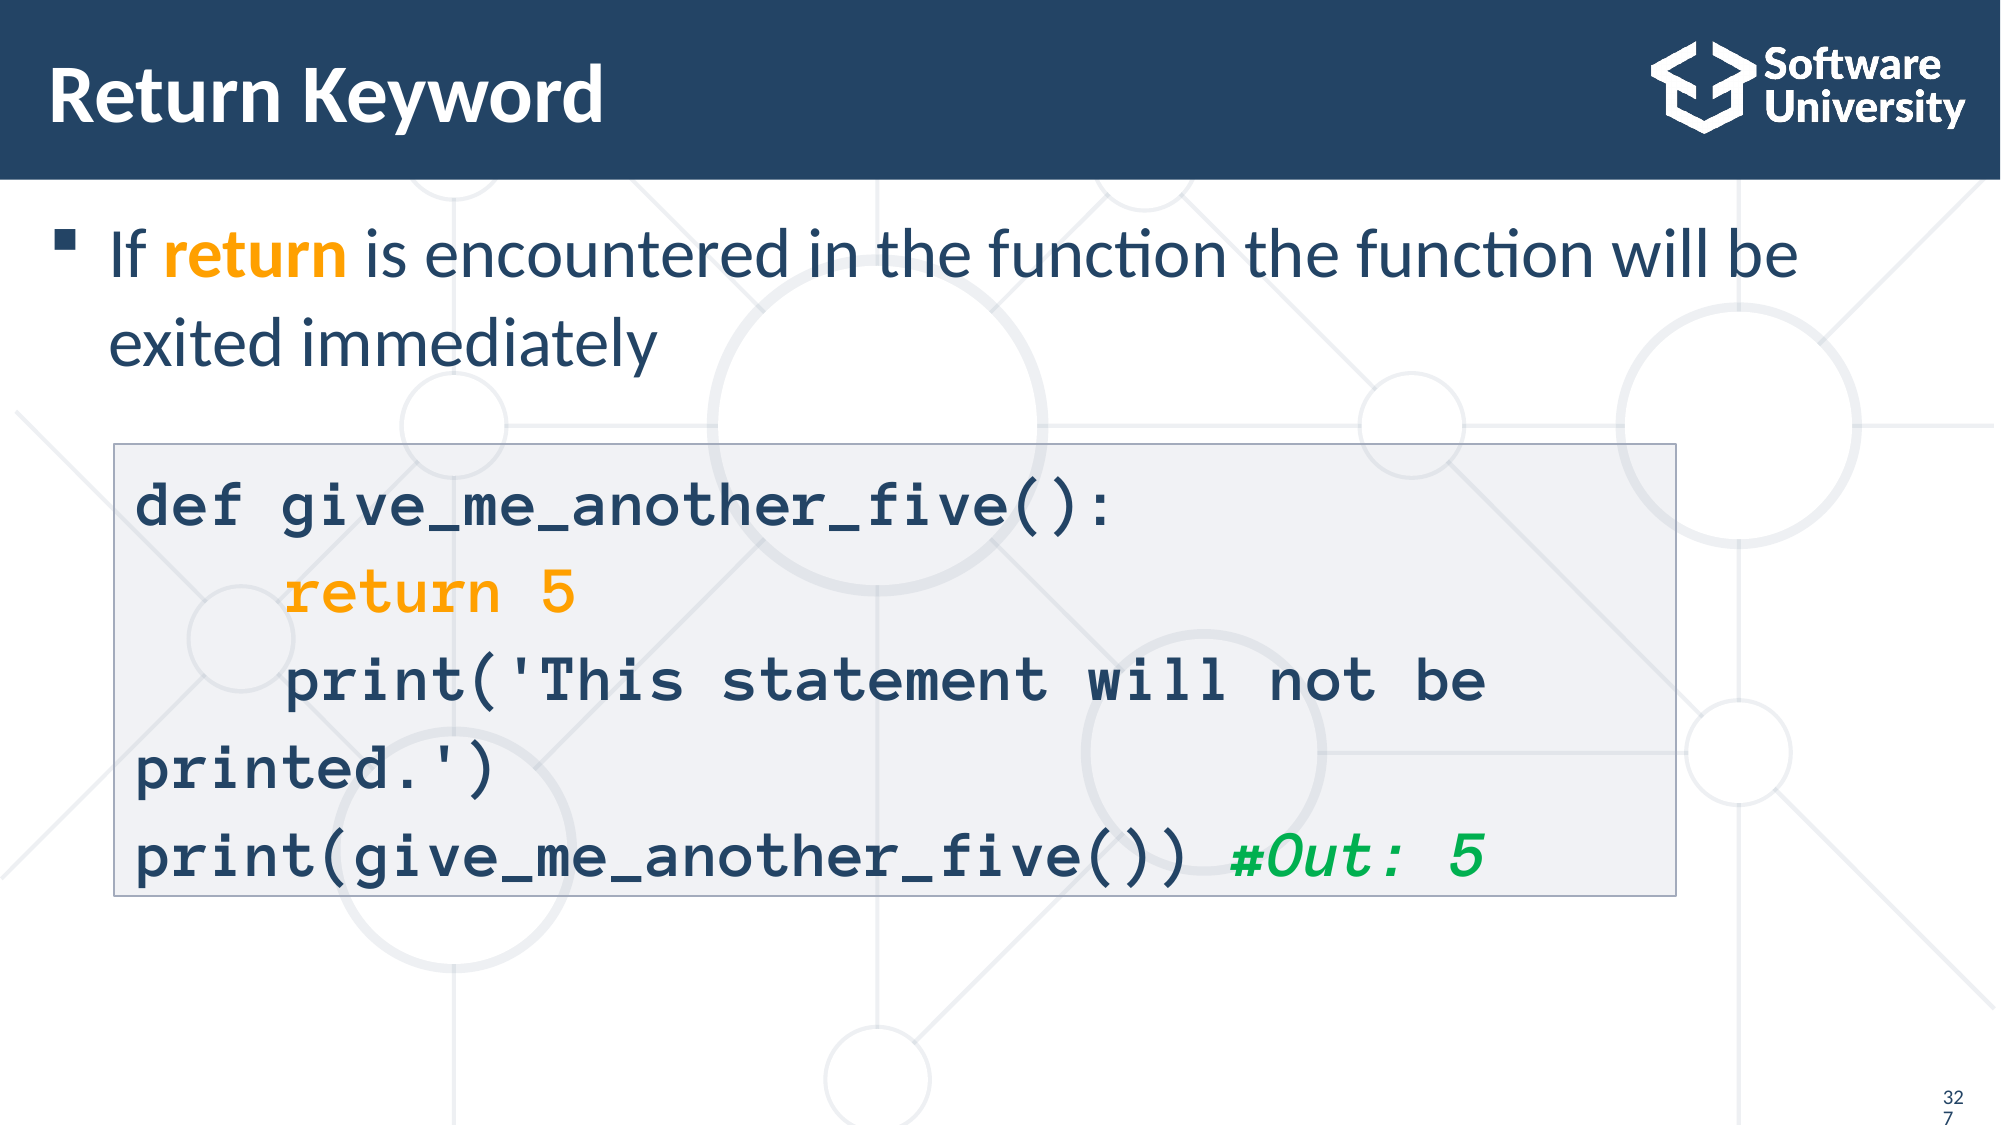

# Return Keyword
If return is encountered in the function the function will be
exited immediately
def give_me_another_five():
	return 5
	print('This statement will not be printed.')
print(give_me_another_five()) #Out: 5
327